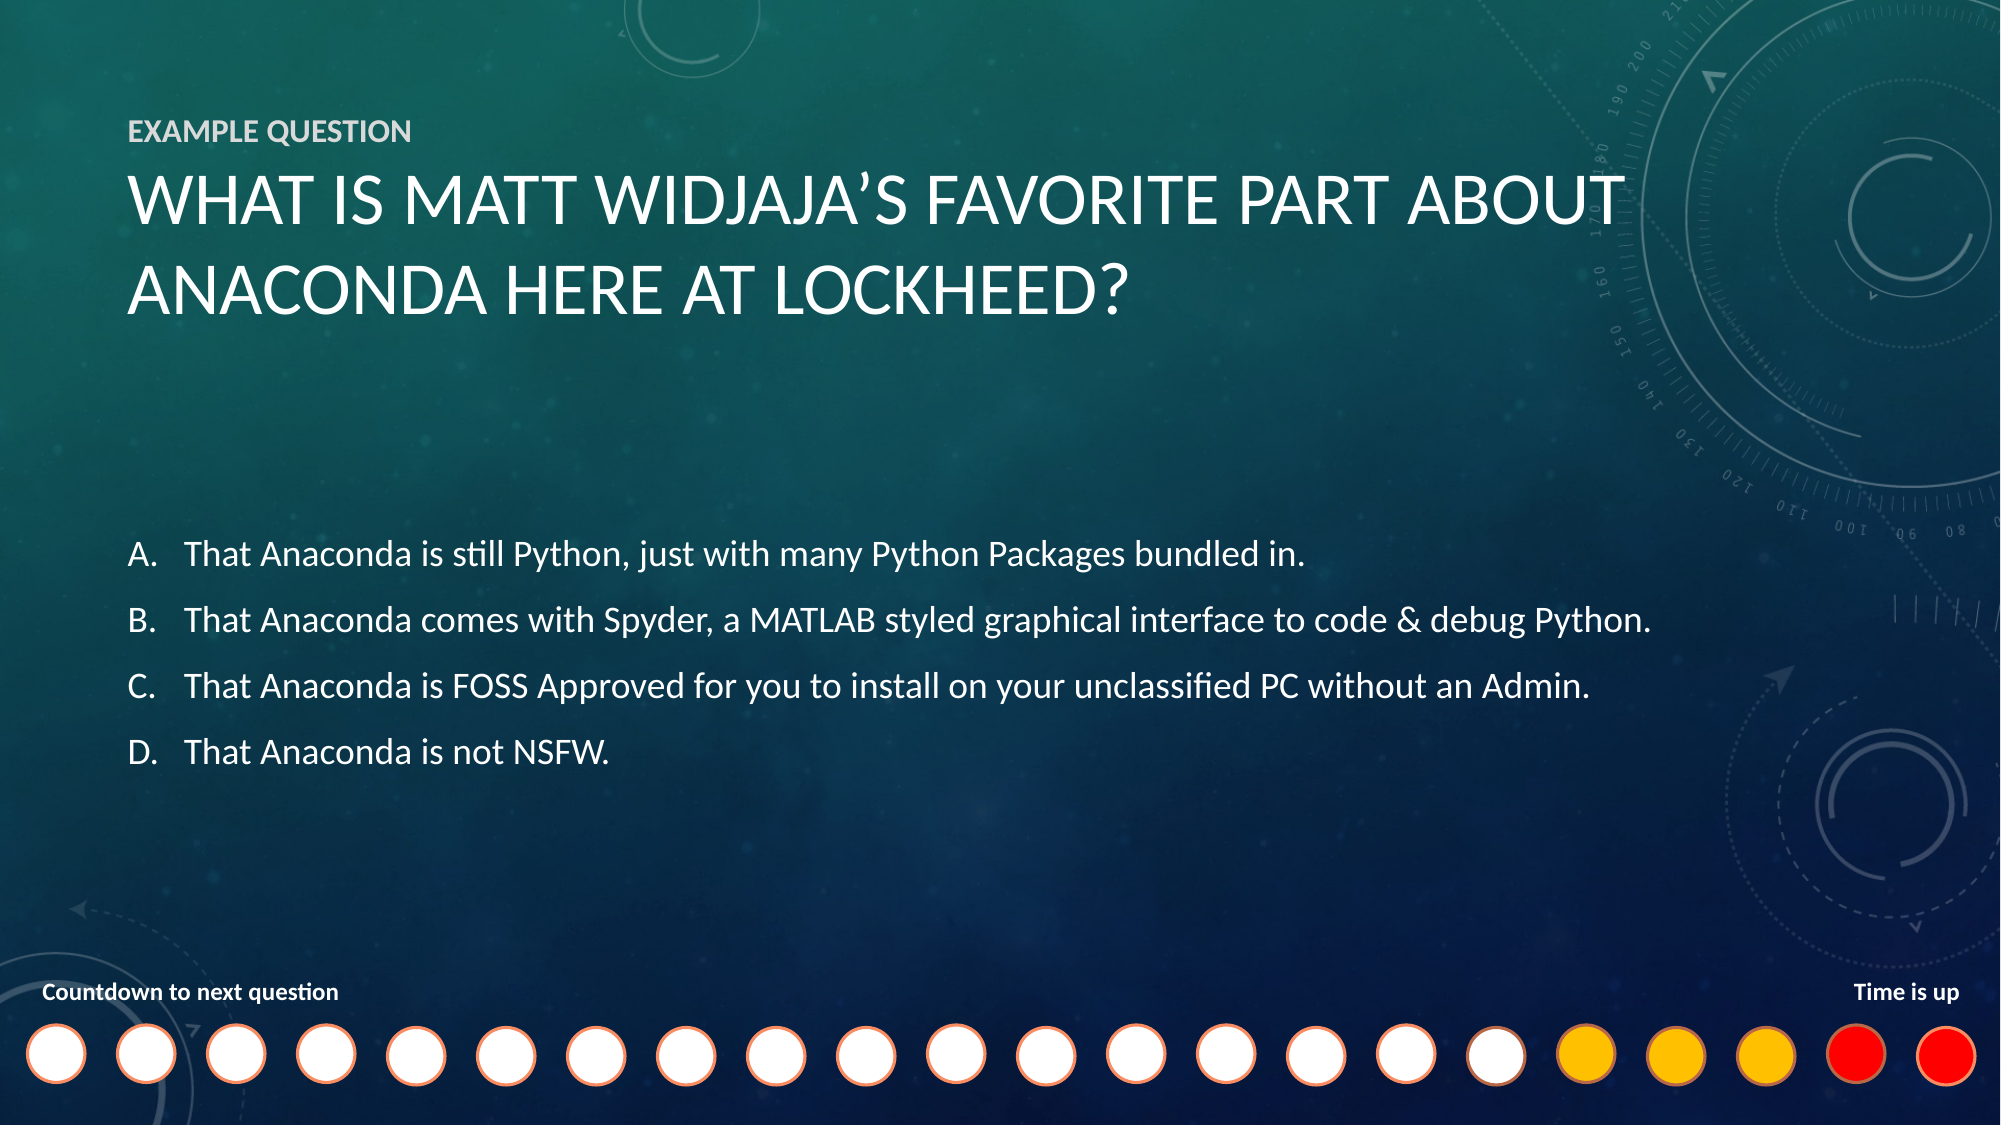

# Example Question What is Matt Widjaja’s favorite part about anaconda here at Lockheed?
That Anaconda is still Python, just with many Python Packages bundled in.
That Anaconda comes with Spyder, a MATLAB styled graphical interface to code & debug Python.
That Anaconda is FOSS Approved for you to install on your unclassified PC without an Admin.
That Anaconda is not NSFW.
Countdown to next question
Time is up